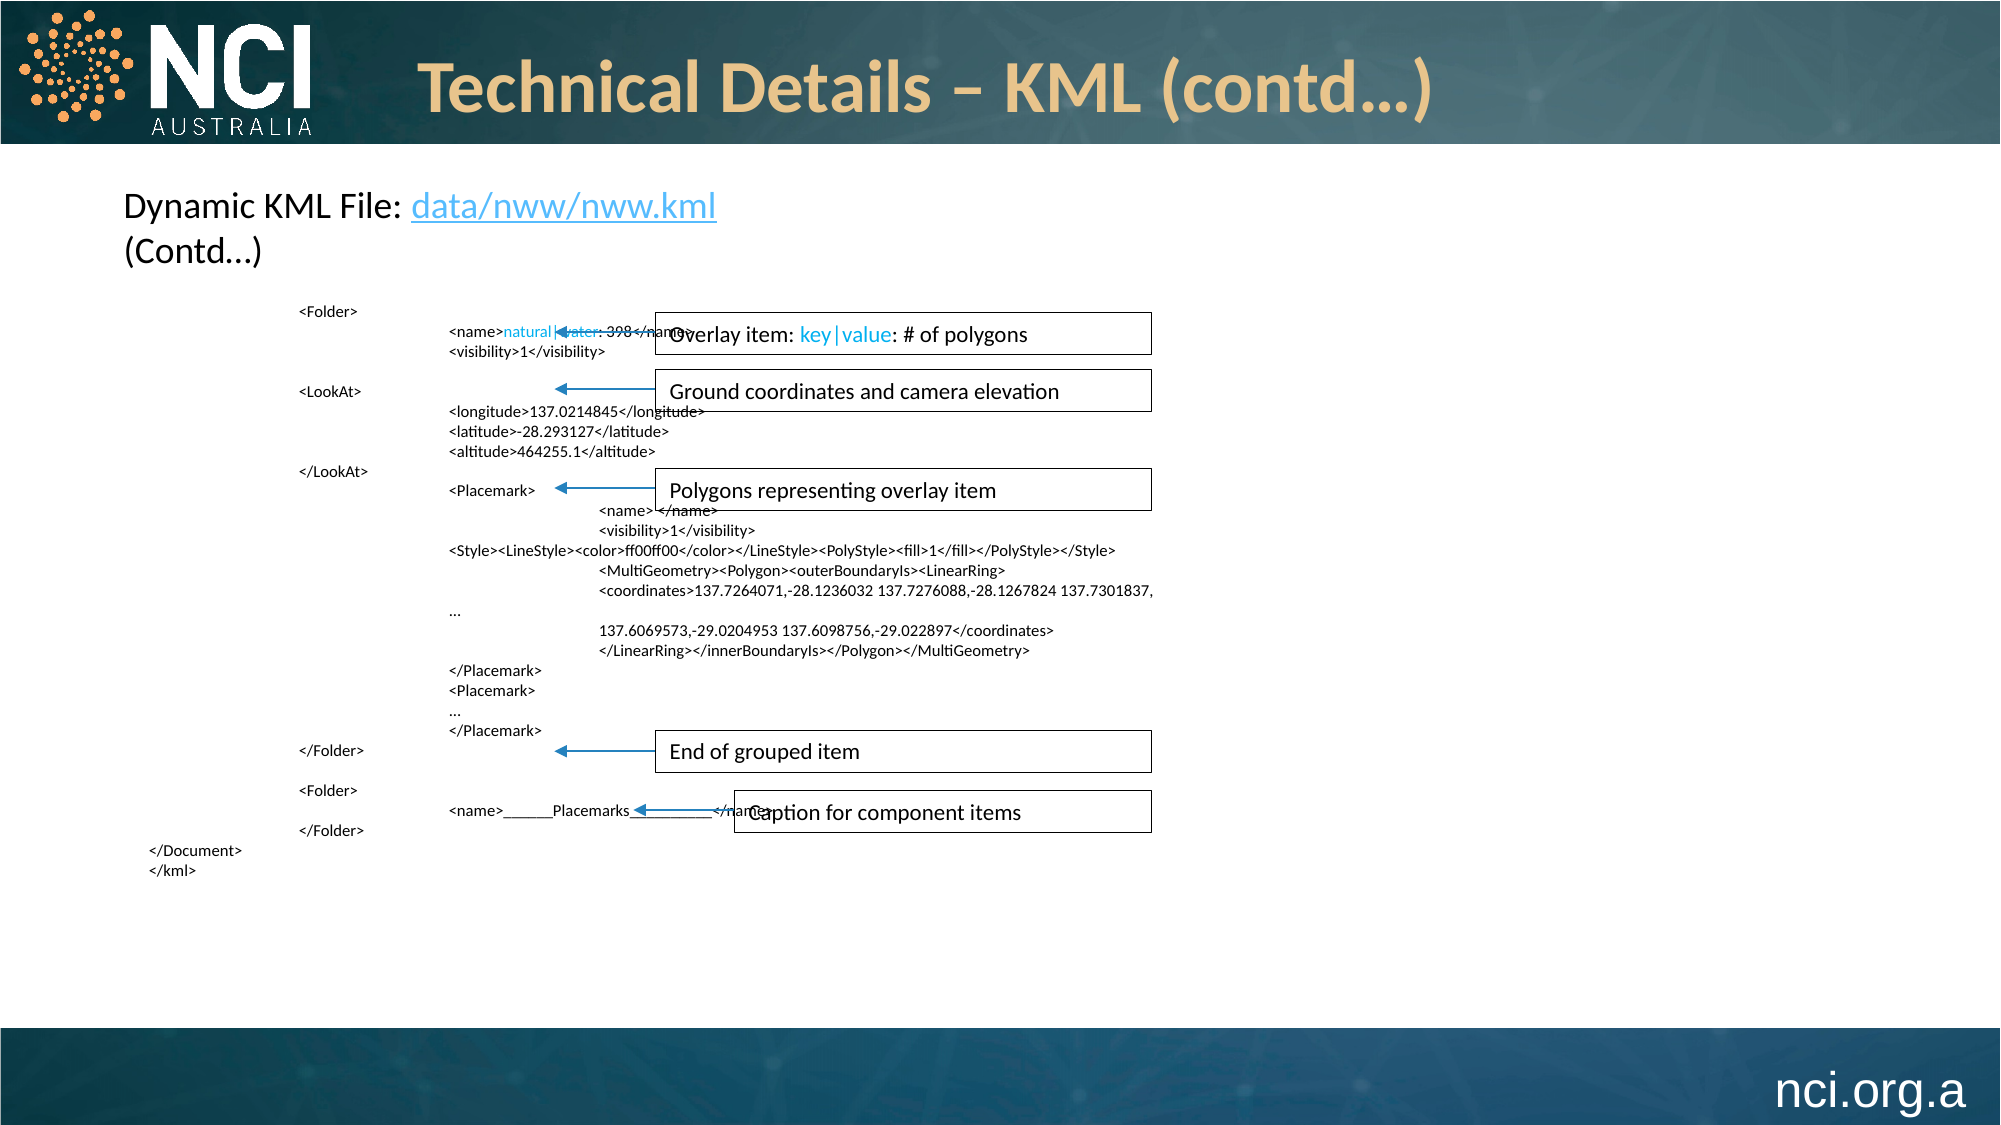

Technical Details – KML (contd…)
Dynamic KML File: data/nww/nww.kml (Contd…)
	<Folder>
		<name>natural|water: 398</name>
		<visibility>1</visibility>

	<LookAt>
		<longitude>137.0214845</longitude>
		<latitude>-28.293127</latitude>
		<altitude>464255.1</altitude>
	</LookAt>
		<Placemark>
			<name> </name>
			<visibility>1</visibility>
		<Style><LineStyle><color>ff00ff00</color></LineStyle><PolyStyle><fill>1</fill></PolyStyle></Style>
			<MultiGeometry><Polygon><outerBoundaryIs><LinearRing>
			<coordinates>137.7264071,-28.1236032 137.7276088,-28.1267824 137.7301837,
		...
			137.6069573,-29.0204953 137.6098756,-29.022897</coordinates>
			</LinearRing></innerBoundaryIs></Polygon></MultiGeometry>
		</Placemark>
		<Placemark>
		...
		</Placemark>
	</Folder>

	<Folder>
		<name>______Placemarks__________</name>
	</Folder>
</Document>
</kml>

Overlay item: key|value: # of polygons
Ground coordinates and camera elevation
Polygons representing overlay item
End of grouped item
Caption for component items